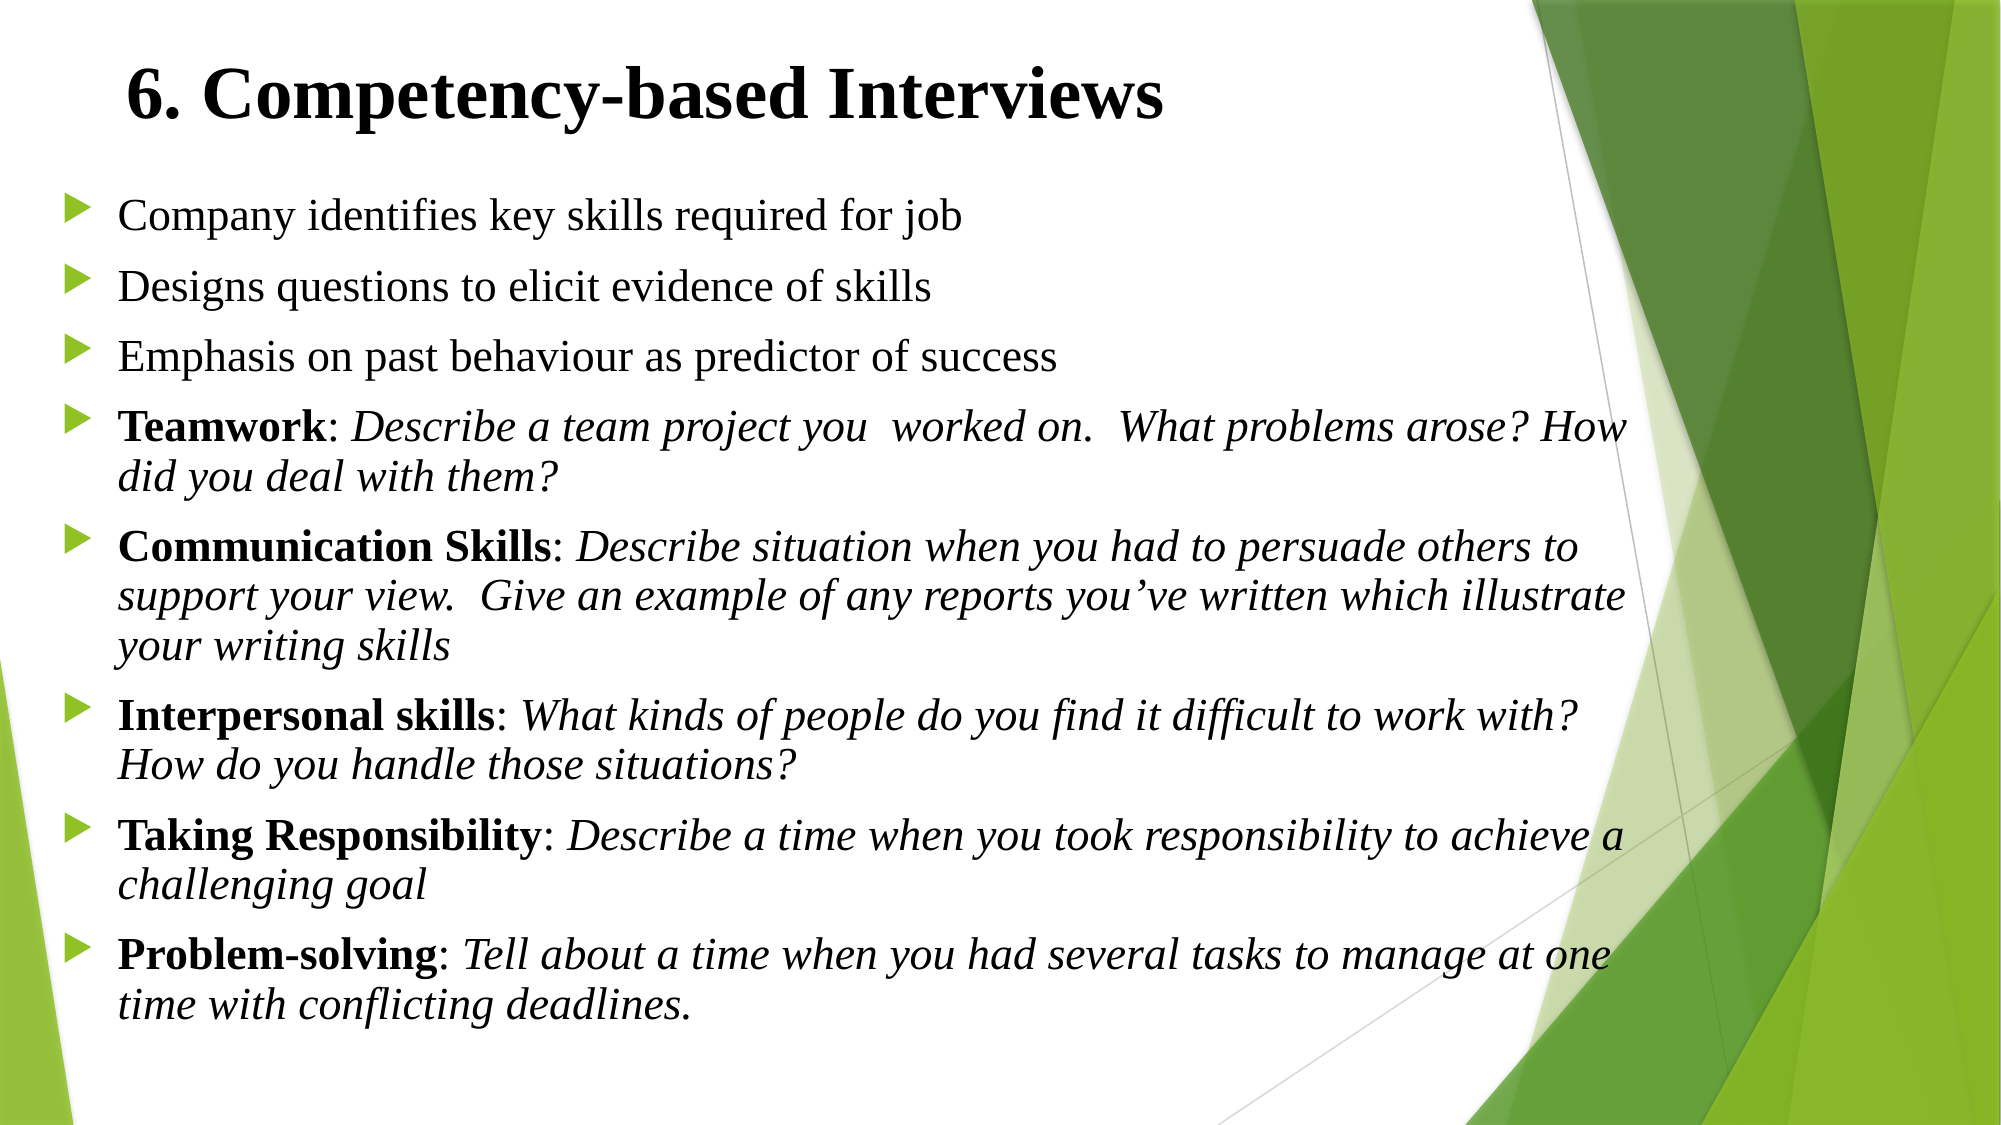

# 6. Competency-based Interviews
Company identifies key skills required for job
Designs questions to elicit evidence of skills
Emphasis on past behaviour as predictor of success
Teamwork: Describe a team project you  worked on.  What problems arose? How did you deal with them?
Communication Skills: Describe situation when you had to persuade others to support your view.  Give an example of any reports you’ve written which illustrate your writing skills
Interpersonal skills: What kinds of people do you find it difficult to work with?  How do you handle those situations?
Taking Responsibility: Describe a time when you took responsibility to achieve a challenging goal
Problem-solving: Tell about a time when you had several tasks to manage at one time with conflicting deadlines.